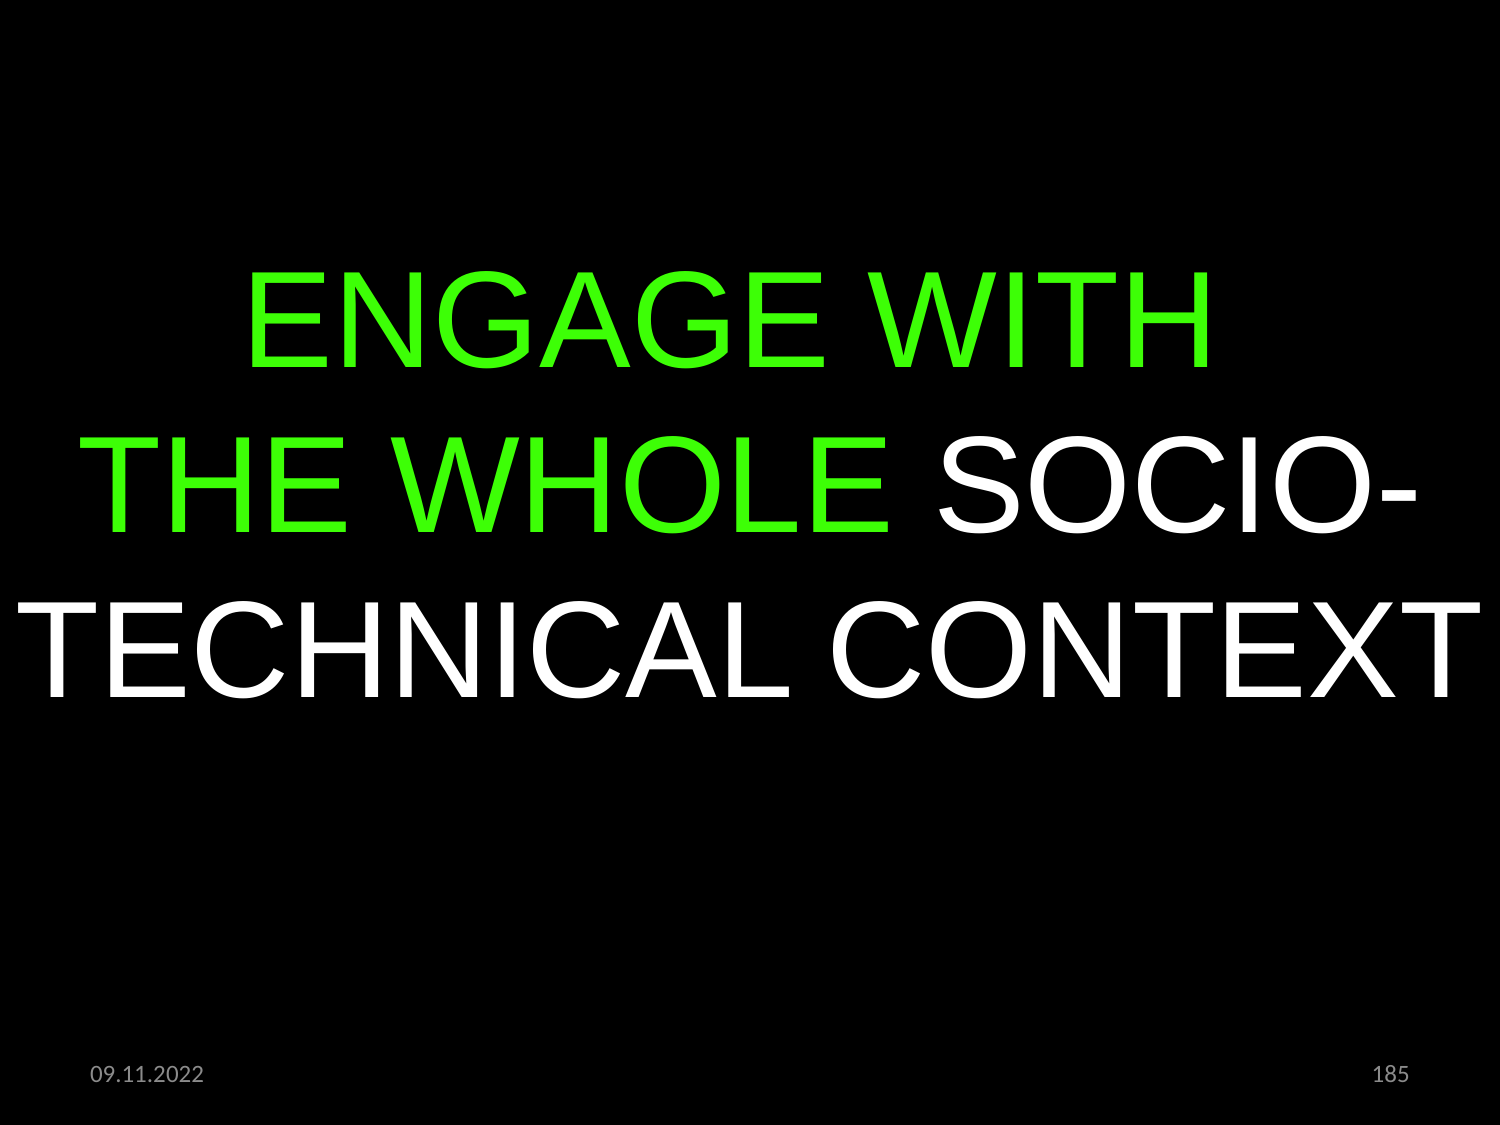

ENGAGE WITH
THE WHOLE SOCIO-TECHNICAL CONTEXT
09.11.2022
185